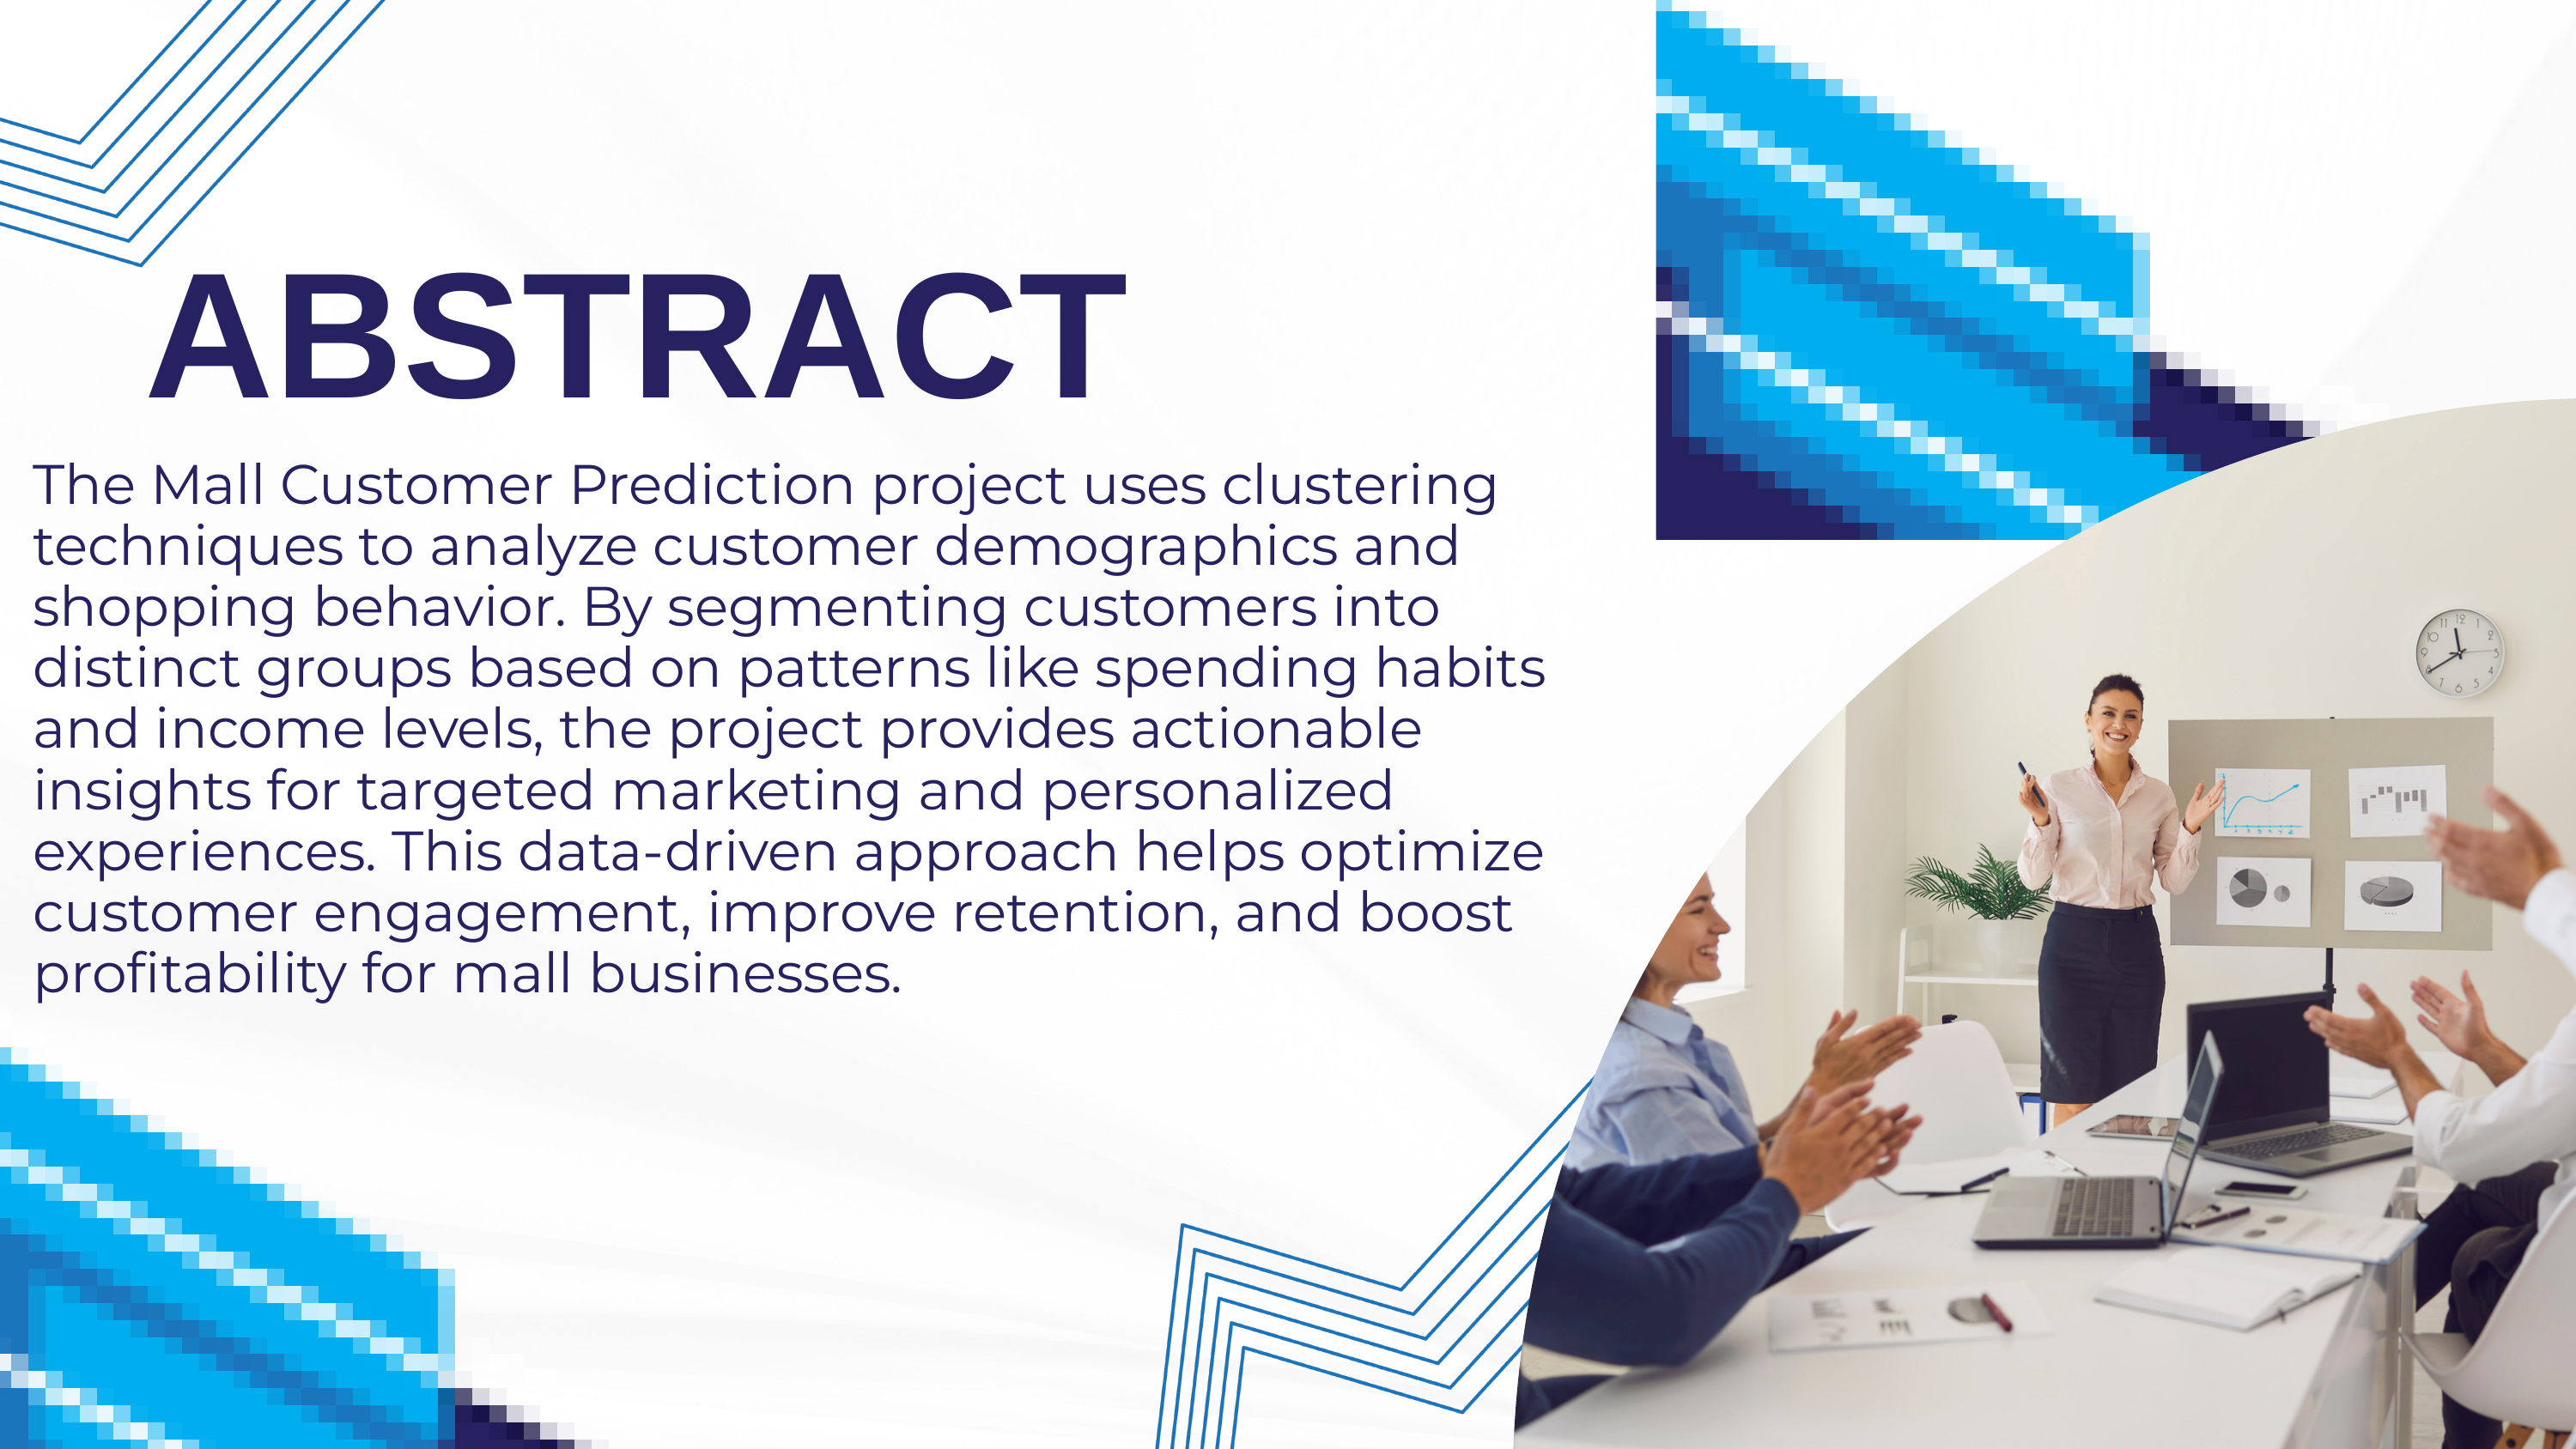

ABSTRACT

The Mall Customer Prediction project uses clustering techniques to analyze customer demographics and shopping behavior. By segmenting customers into distinct groups based on patterns like spending habits and income levels, the project provides actionable insights for targeted marketing and personalized experiences. This data-driven approach helps optimize customer engagement, improve retention, and boost profitability for mall businesses.